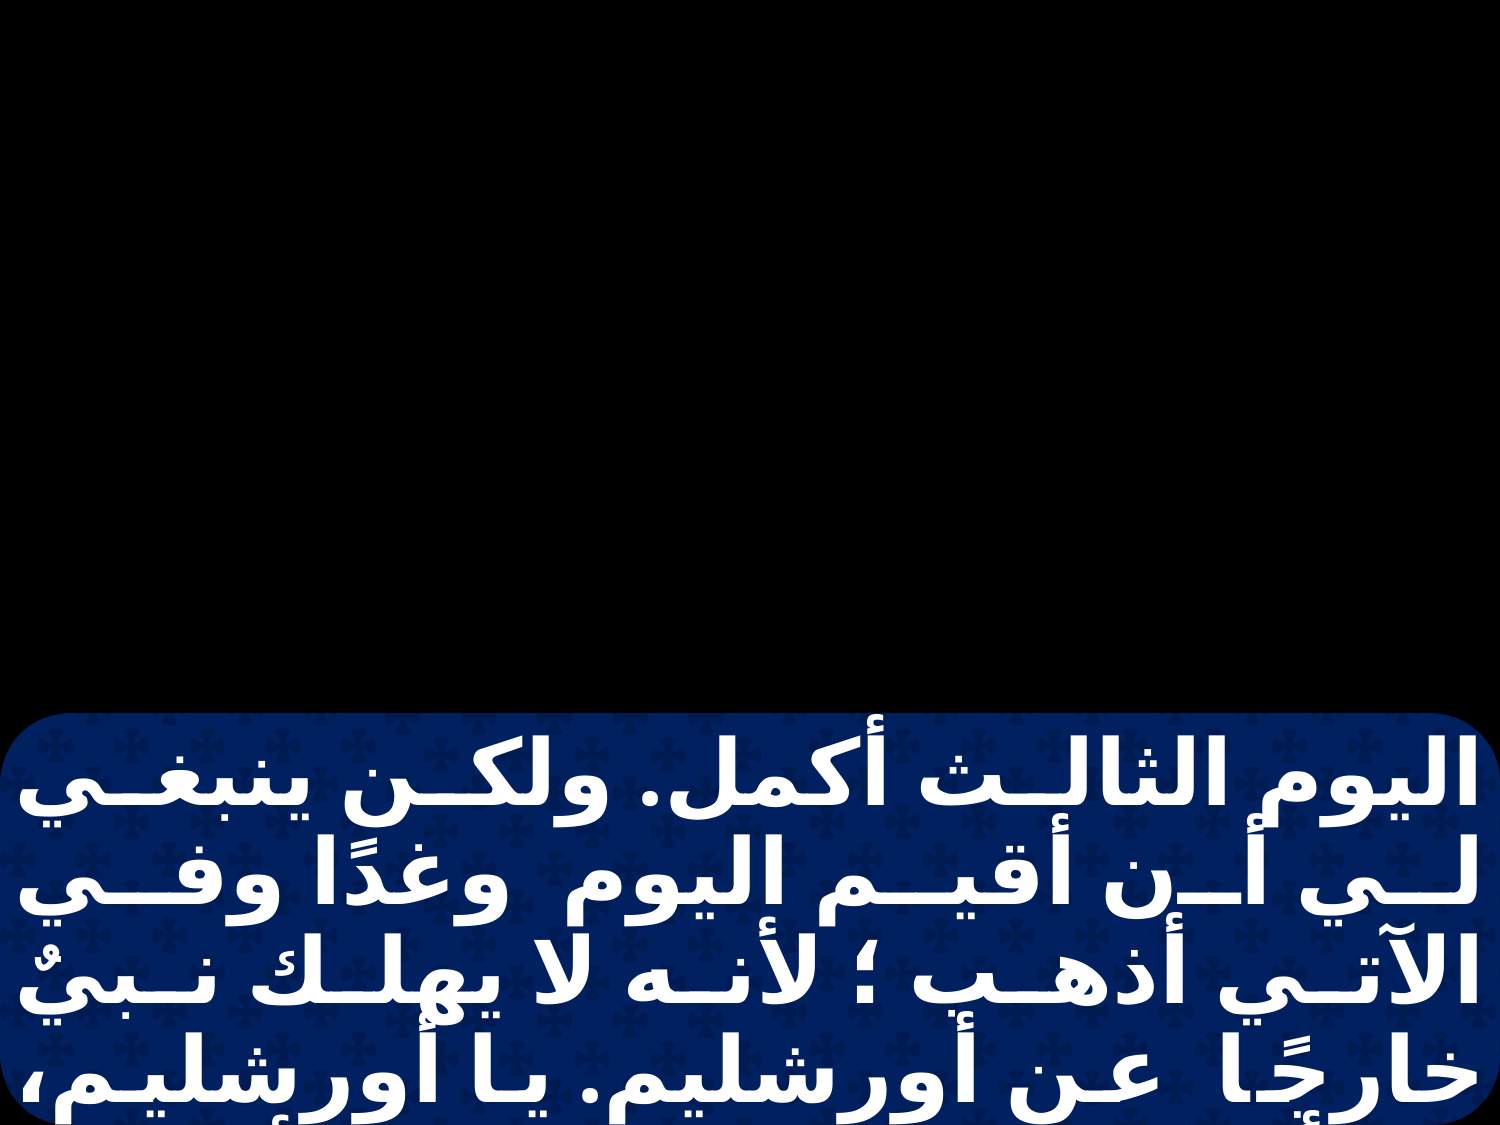

اليوم الثالث أكمل. ولكن ينبغي لي أن أقيم اليوم  وغدًا وفي الآتي أذهب ؛ لأنه لا يهلك نبيٌ خارجًا  عن أورشليم. يا أورشليم، يا أورشليم يا قاتلة  الأنبياء وراجمة المرسلين إليها، كم من مرةٍ أردت